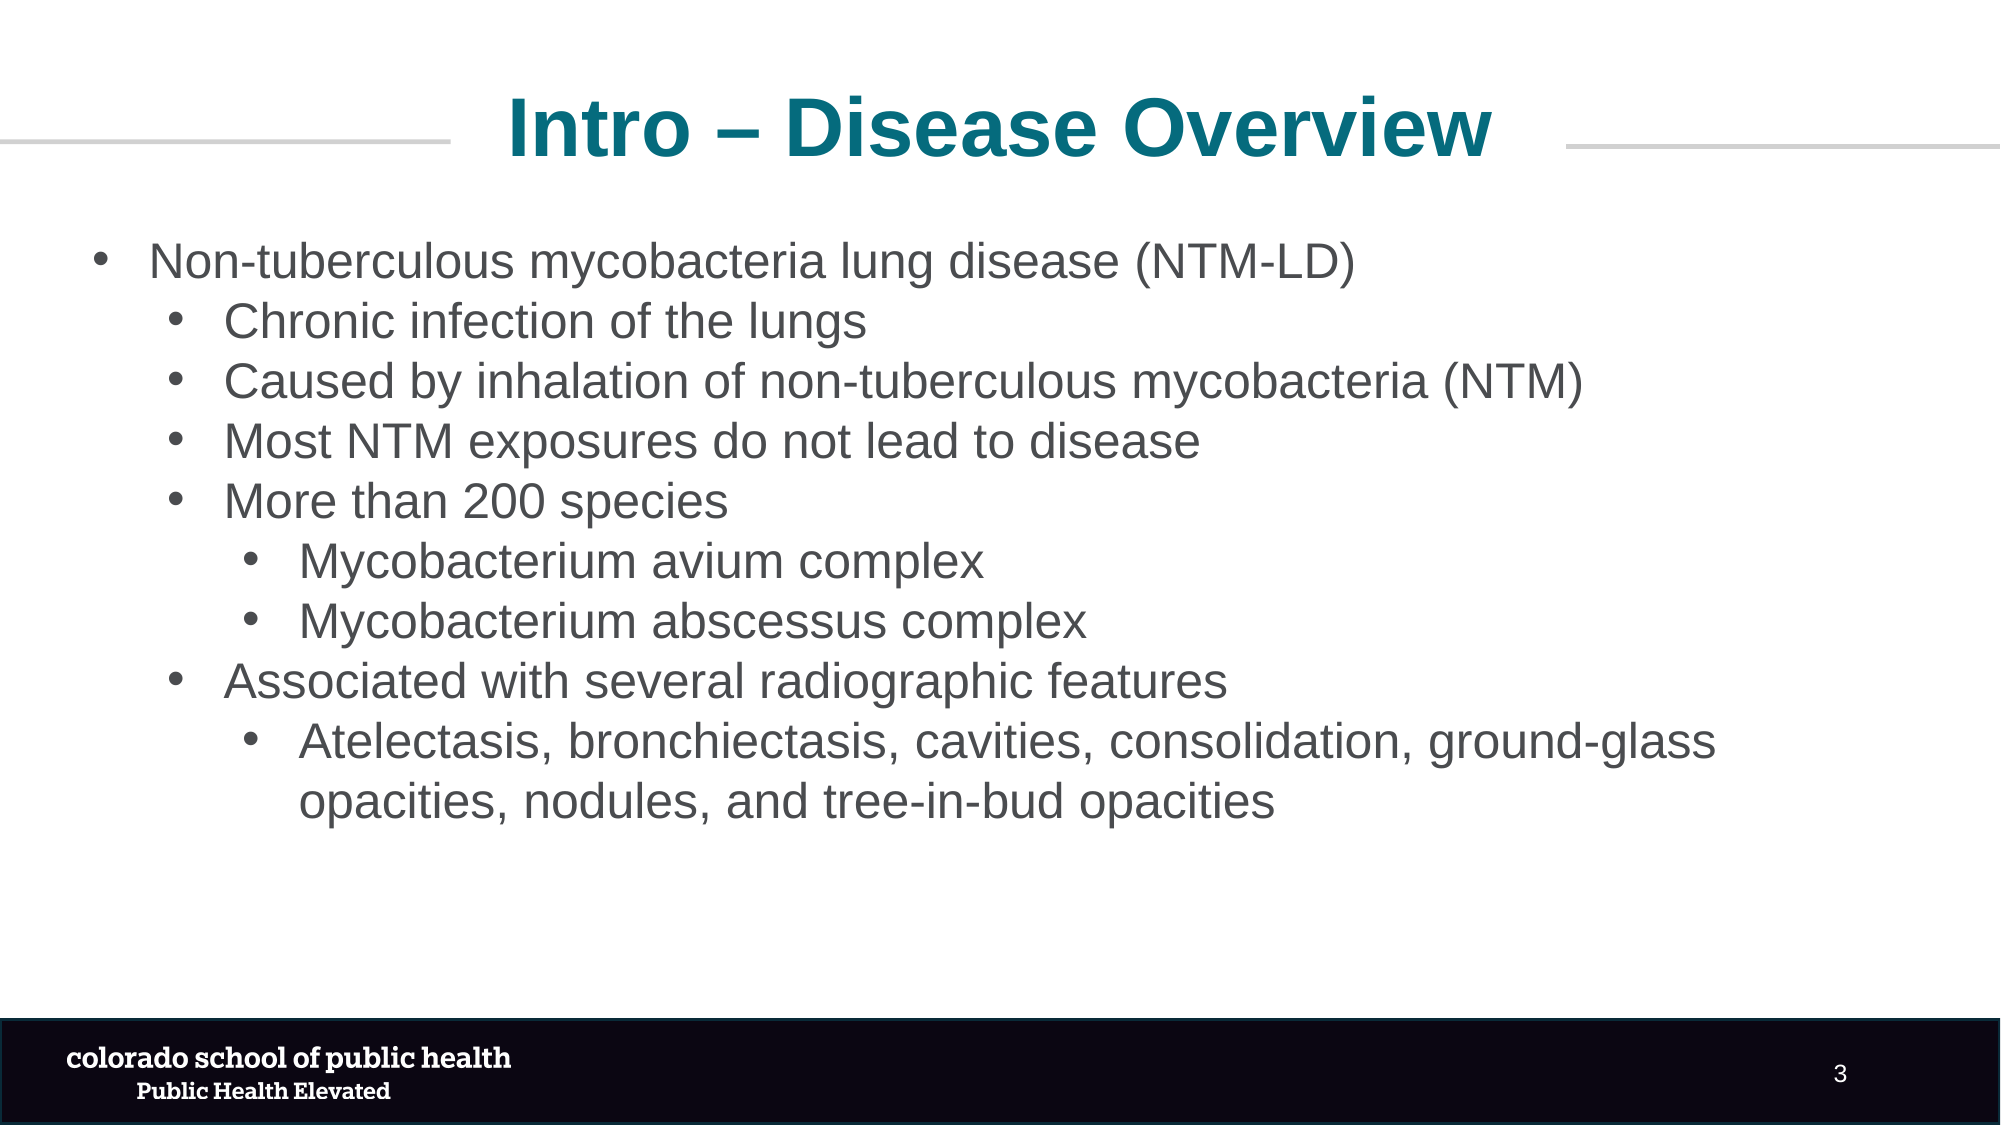

Intro – Disease Overview
Non-tuberculous mycobacteria lung disease (NTM-LD)
Chronic infection of the lungs
Caused by inhalation of non-tuberculous mycobacteria (NTM)
Most NTM exposures do not lead to disease
More than 200 species
Mycobacterium avium complex
Mycobacterium abscessus complex
Associated with several radiographic features
Atelectasis, bronchiectasis, cavities, consolidation, ground-glass opacities, nodules, and tree-in-bud opacities

3